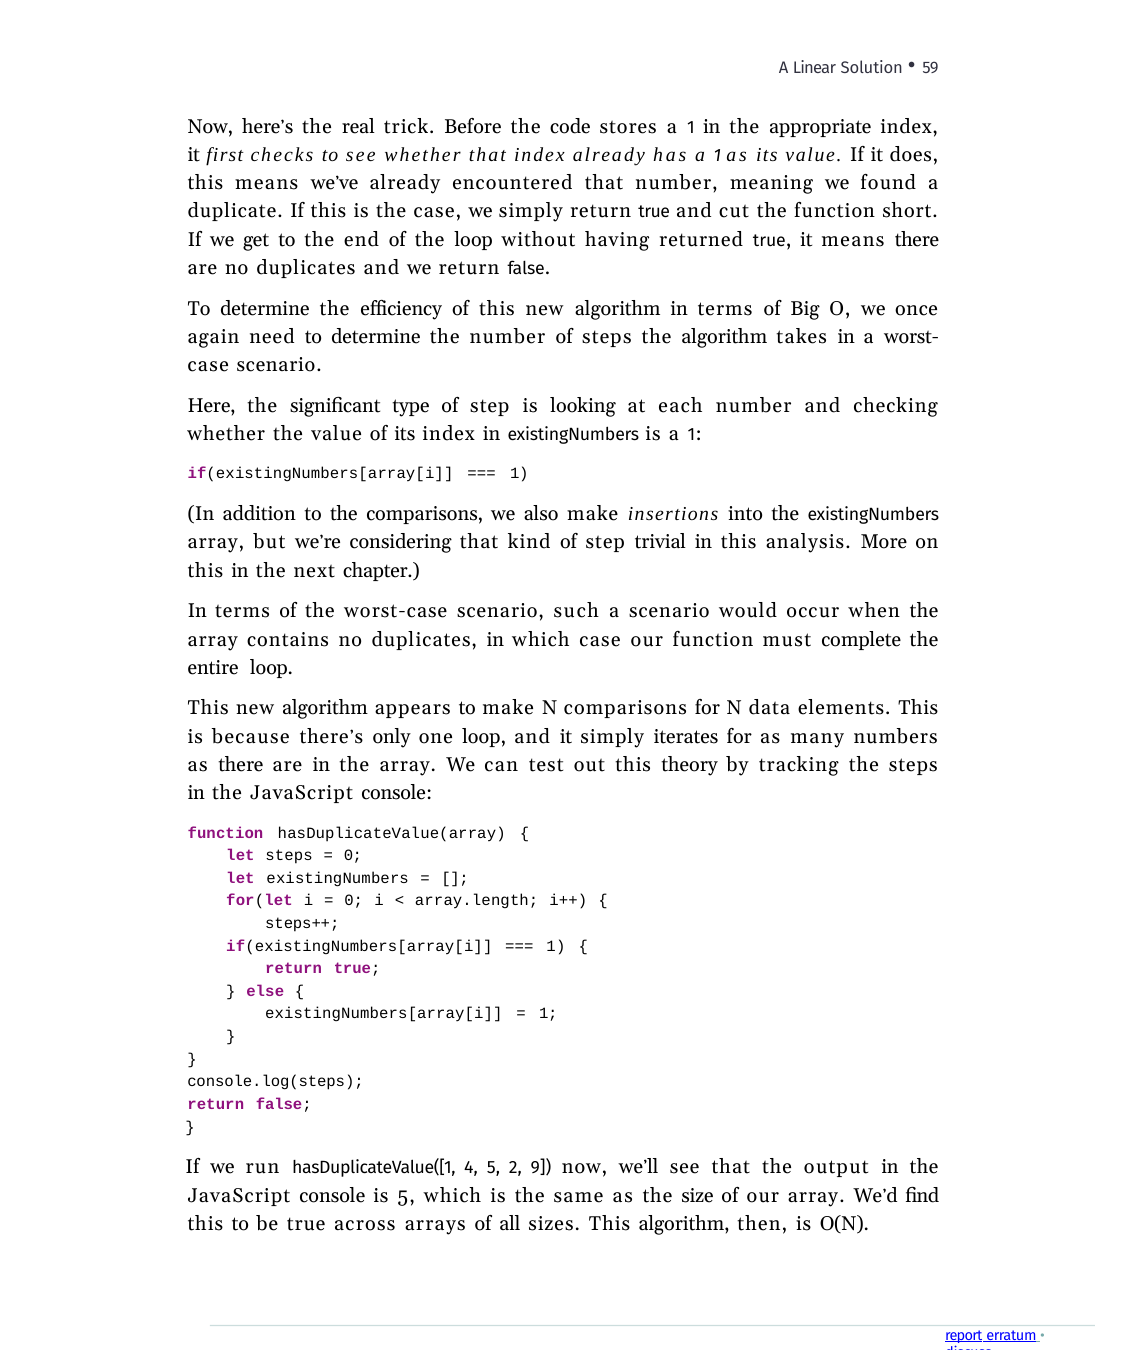

A Linear Solution • 59

Now, here’s the real trick. Before the code stores a 1 in the appropriate index, it first checks to see whether that index already has a 1 as its value. If it does, this means we’ve already encountered that number, meaning we found a duplicate. If this is the case, we simply return true and cut the function short. If we get to the end of the loop without having returned true, it means there are no duplicates and we return false.
To determine the efficiency of this new algorithm in terms of Big O, we once again need to determine the number of steps the algorithm takes in a worst- case scenario.
Here, the significant type of step is looking at each number and checking whether the value of its index in existingNumbers is a 1:
if(existingNumbers[array[i]] === 1)
(In addition to the comparisons, we also make insertions into the existingNumbers array, but we’re considering that kind of step trivial in this analysis. More on this in the next chapter.)
In terms of the worst-case scenario, such a scenario would occur when the array contains no duplicates, in which case our function must complete the entire loop.
This new algorithm appears to make N comparisons for N data elements. This is because there’s only one loop, and it simply iterates for as many numbers as there are in the array. We can test out this theory by tracking the steps in the JavaScript console:
function hasDuplicateValue(array) {
let steps = 0;
let existingNumbers = [];
for(let i = 0; i < array.length; i++) { steps++;
if(existingNumbers[array[i]] === 1) {
return true;
} else {
existingNumbers[array[i]] = 1;
}
}
console.log(steps);
return false;
}
If we run hasDuplicateValue([1, 4, 5, 2, 9]) now, we’ll see that the output in the JavaScript console is 5, which is the same as the size of our array. We’d find this to be true across arrays of all sizes. This algorithm, then, is O(N).
report erratum • discuss